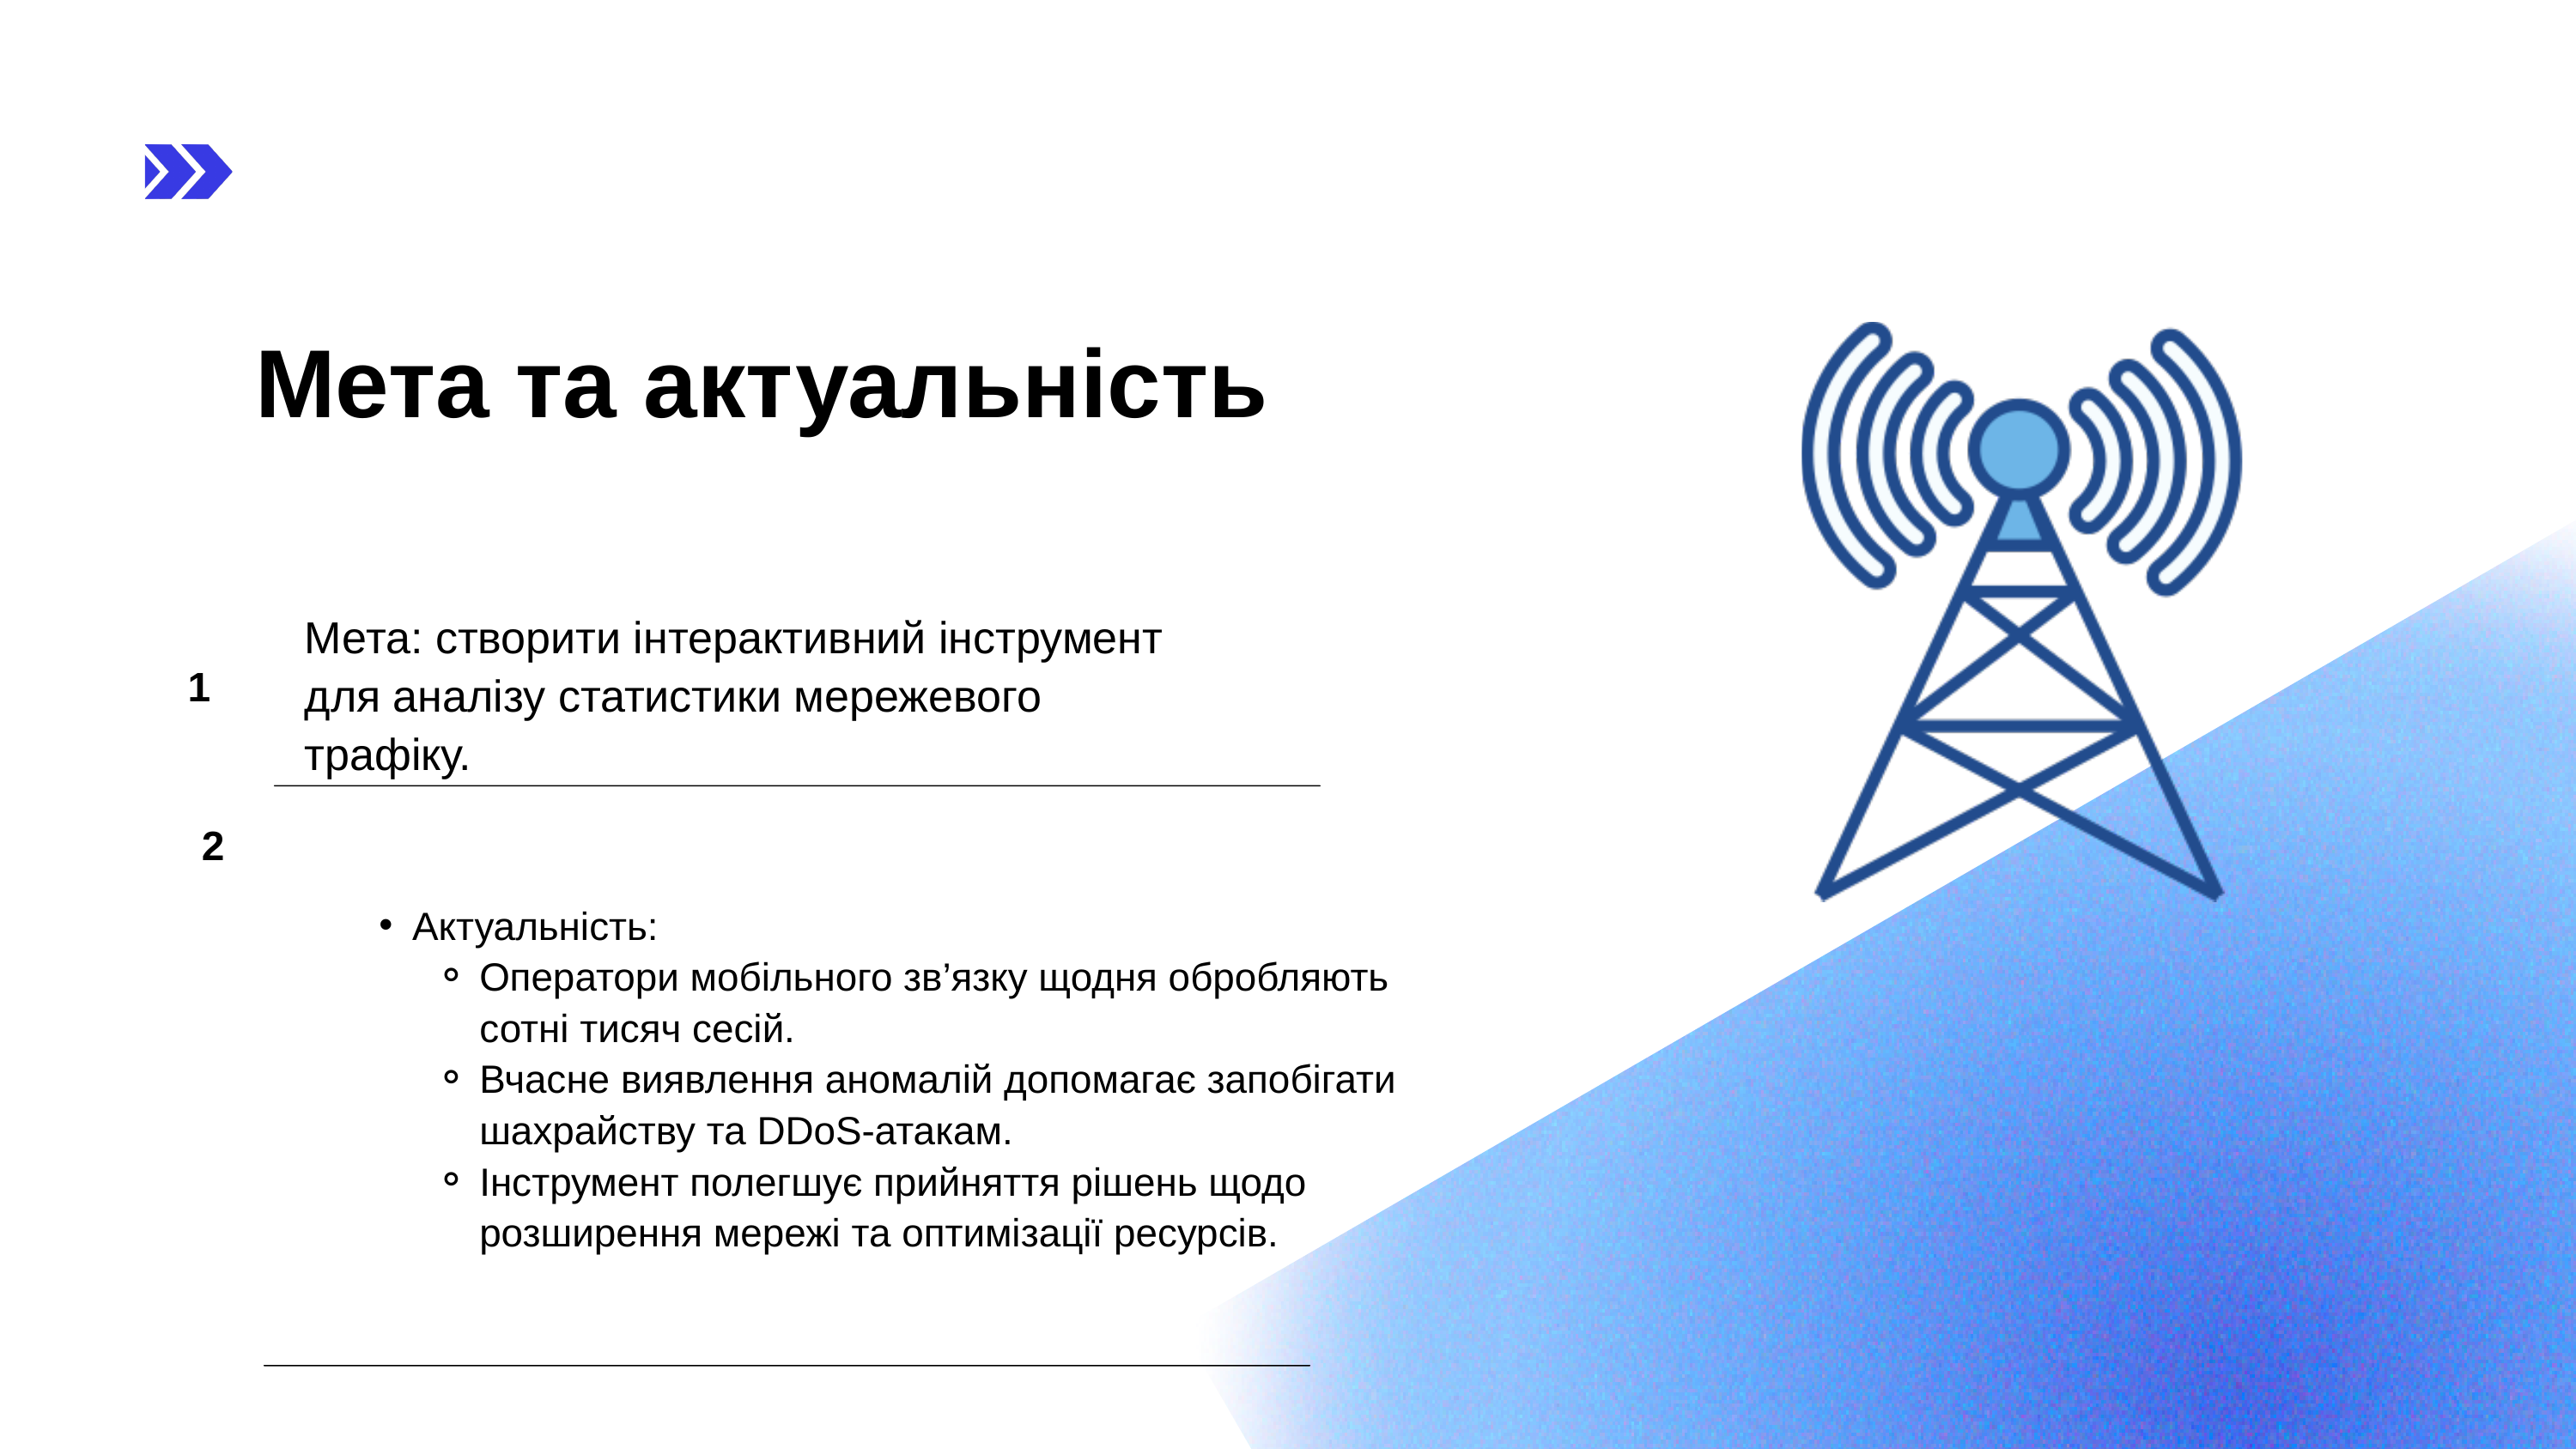

Мета та актуальність

Мета: створити інтерактивний інструмент для аналізу статистики мережевого трафіку.
1

2
Актуальність:
Оператори мобільного зв’язку щодня обробляють сотні тисяч сесій.
Вчасне виявлення аномалій допомагає запобігати шахрайству та DDoS-атакам.
Інструмент полегшує прийняття рішень щодо розширення мережі та оптимізації ресурсів.